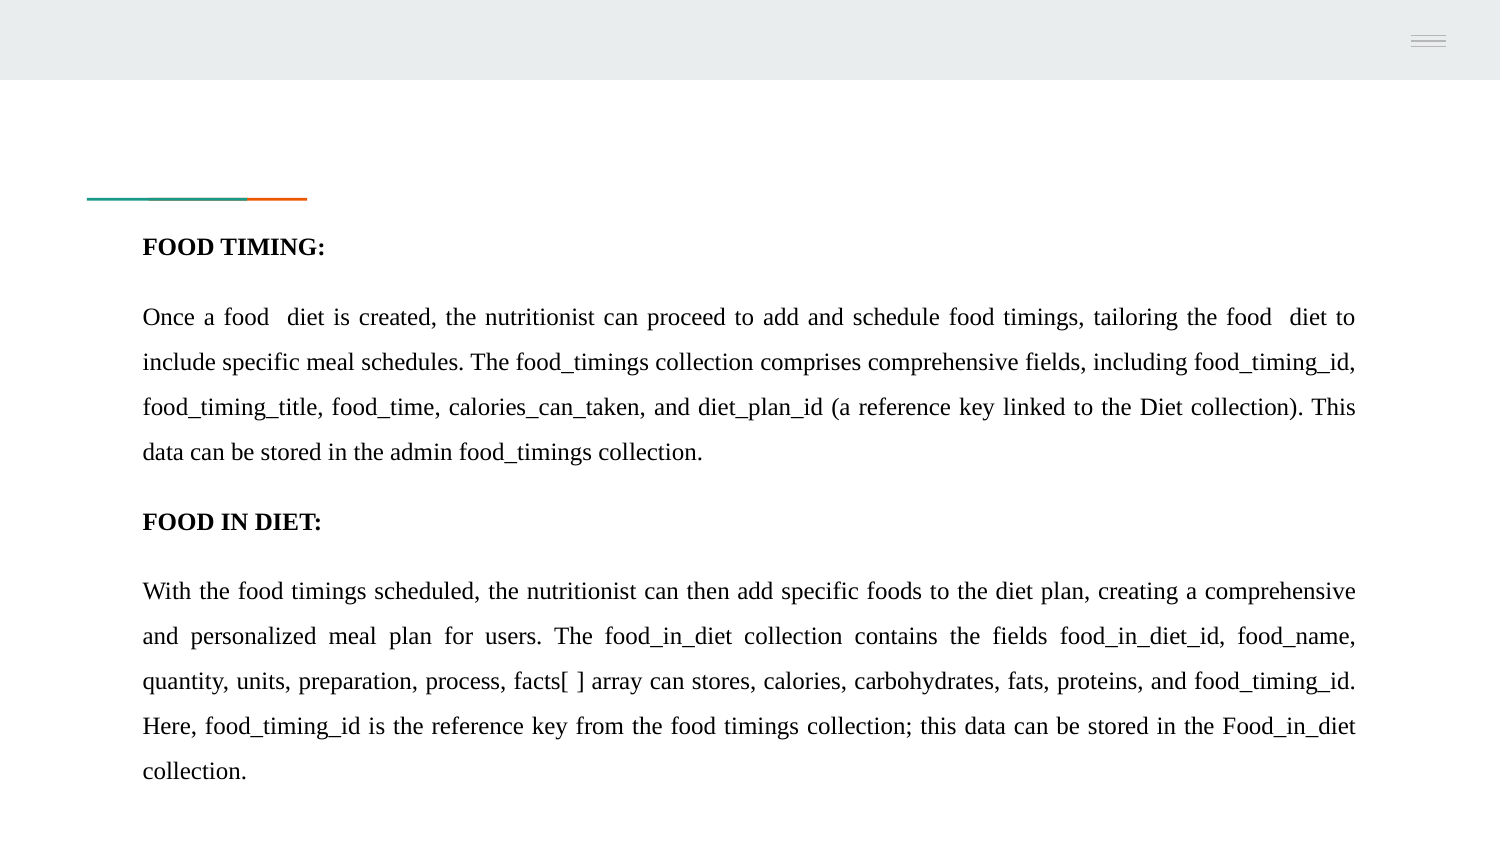

FOOD TIMING:
Once a food  diet is created, the nutritionist can proceed to add and schedule food timings, tailoring the food  diet to include specific meal schedules. The food_timings collection comprises comprehensive fields, including food_timing_id, food_timing_title, food_time, calories_can_taken, and diet_plan_id (a reference key linked to the Diet collection). This data can be stored in the admin food_timings collection.
FOOD IN DIET:
With the food timings scheduled, the nutritionist can then add specific foods to the diet plan, creating a comprehensive and personalized meal plan for users. The food_in_diet collection contains the fields food_in_diet_id, food_name, quantity, units, preparation, process, facts[ ] array can stores, calories, carbohydrates, fats, proteins, and food_timing_id. Here, food_timing_id is the reference key from the food timings collection; this data can be stored in the Food_in_diet collection.